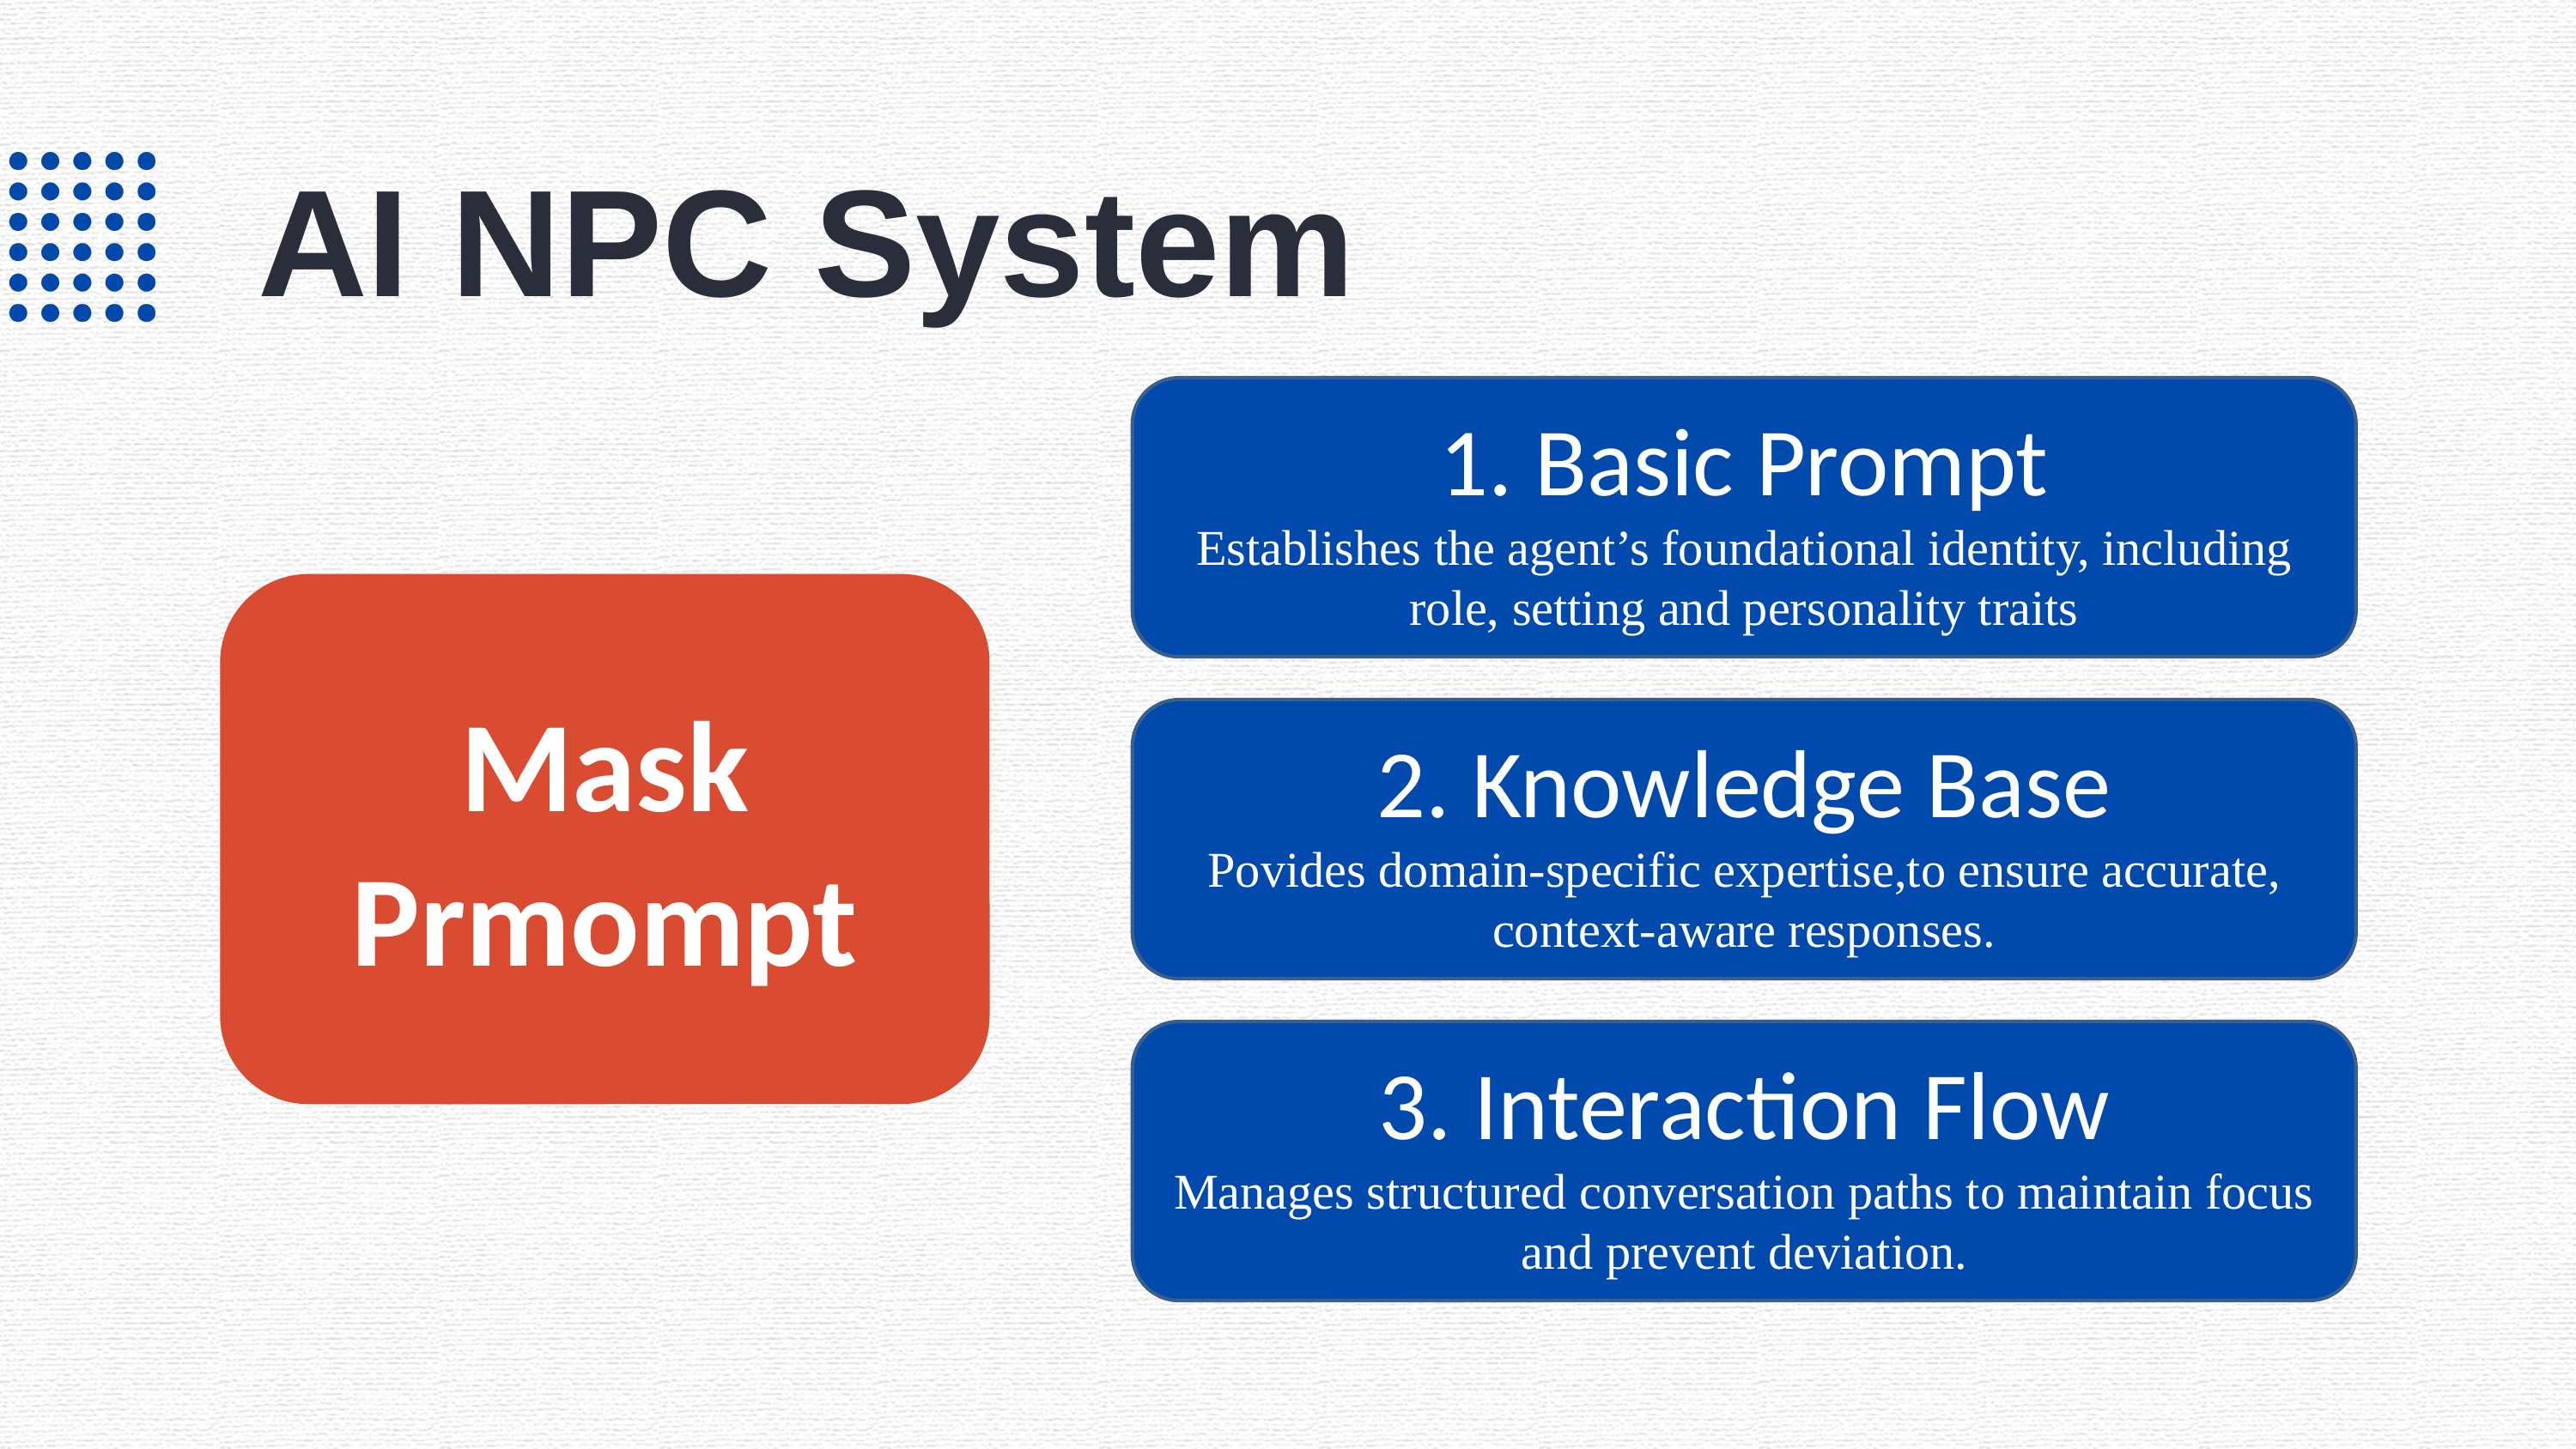

AI NPC System

1. Basic Prompt
Establishes the agent’s foundational identity, including role, setting and personality traits
2. Knowledge Base
Povides domain-specific expertise,to ensure accurate, context-aware responses.
3. Interaction Flow
Manages structured conversation paths to maintain focus and prevent deviation.

Mask
Prmompt